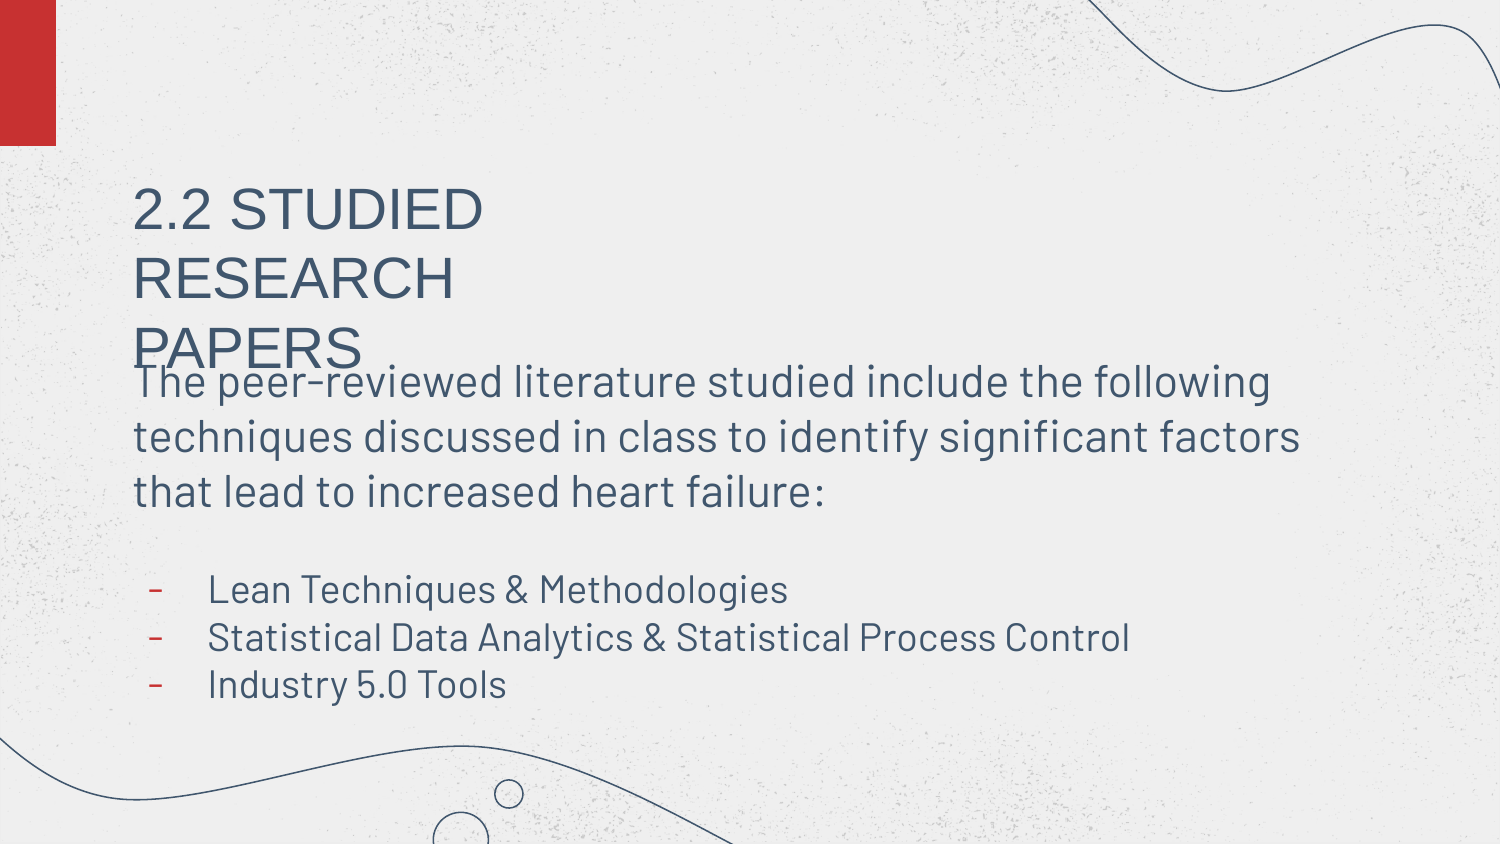

# 2.2 STUDIED RESEARCH PAPERS
The peer-reviewed literature studied include the following techniques discussed in class to identify significant factors that lead to increased heart failure:

Lean Techniques & Methodologies
Statistical Data Analytics & Statistical Process Control
Industry 5.0 Tools